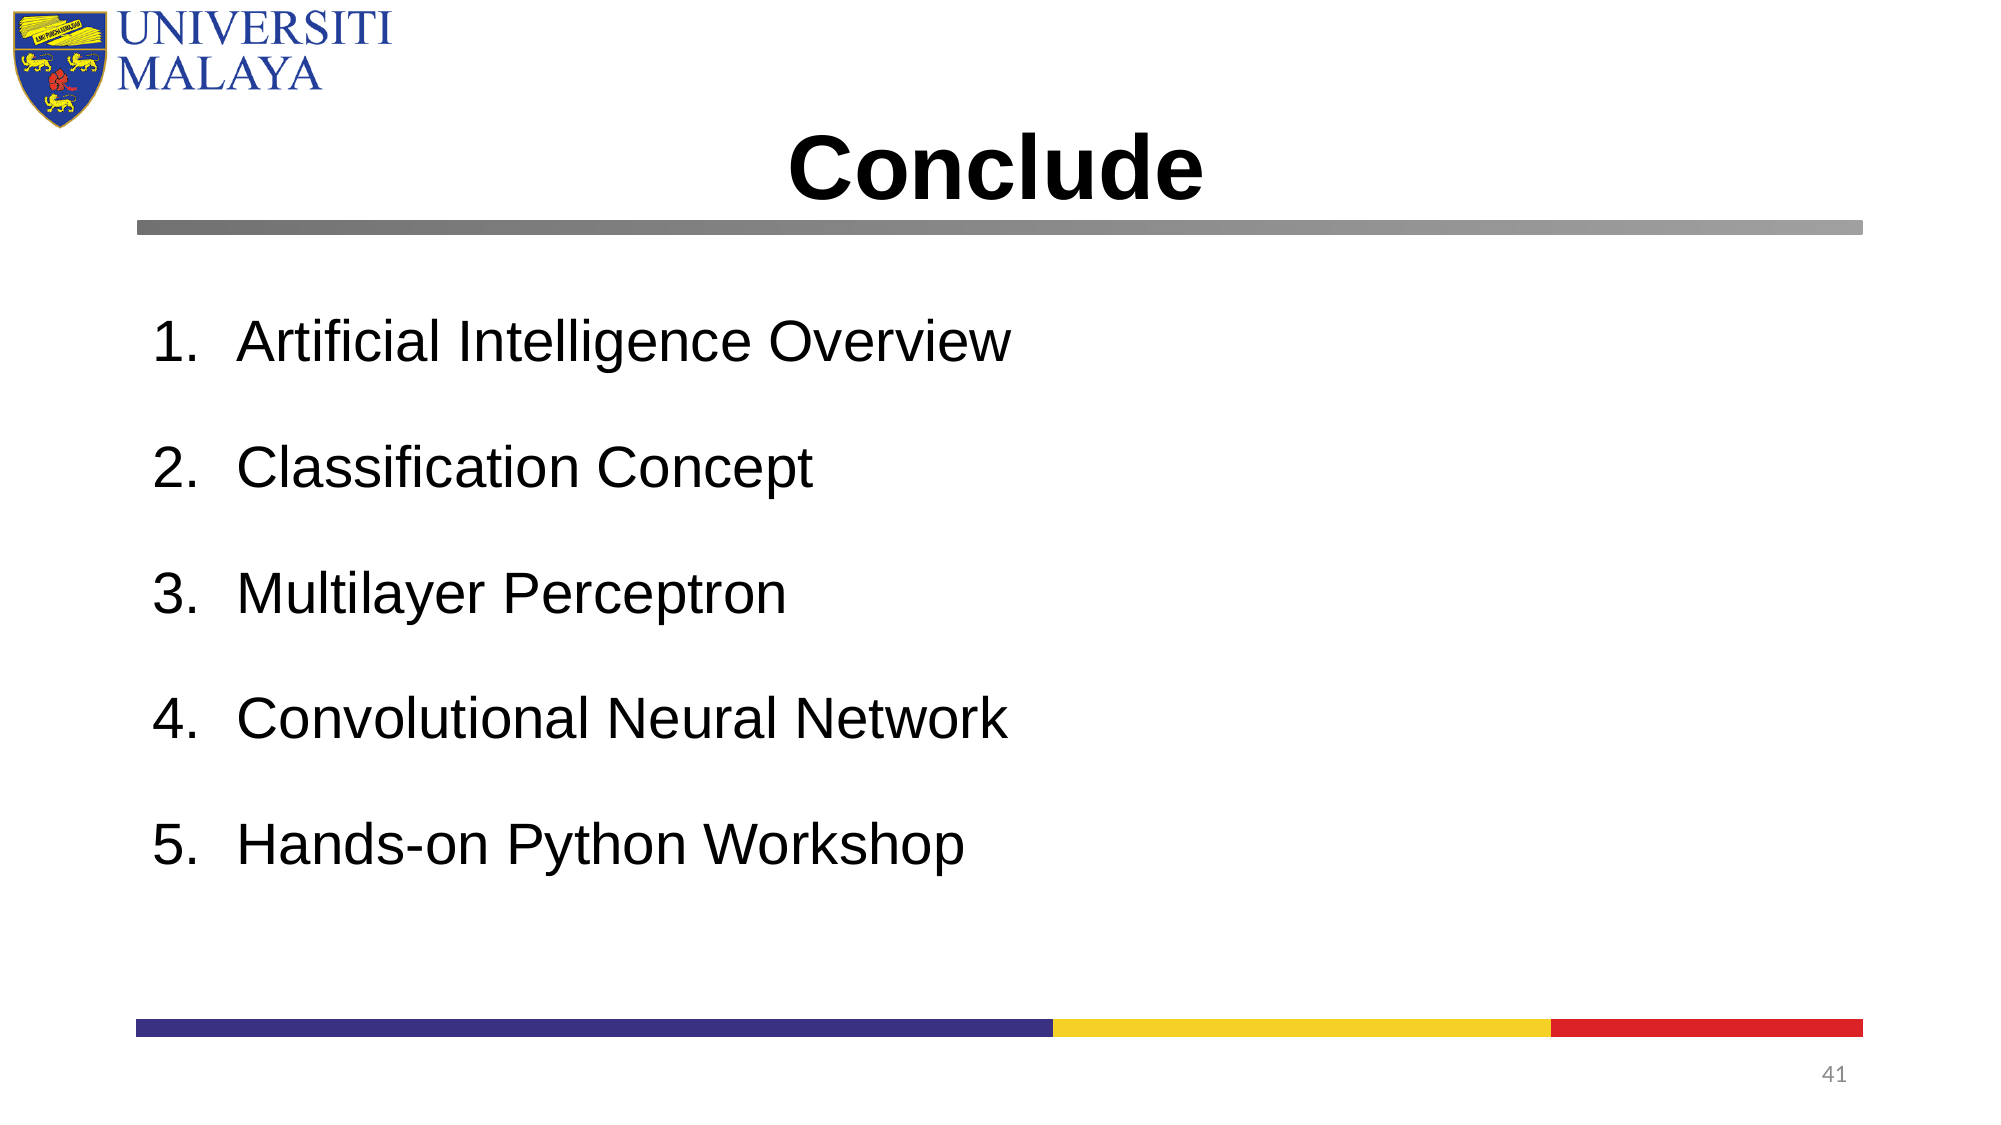

# Conclude
Artificial Intelligence Overview
Classification Concept
Multilayer Perceptron
Convolutional Neural Network
Hands-on Python Workshop
41